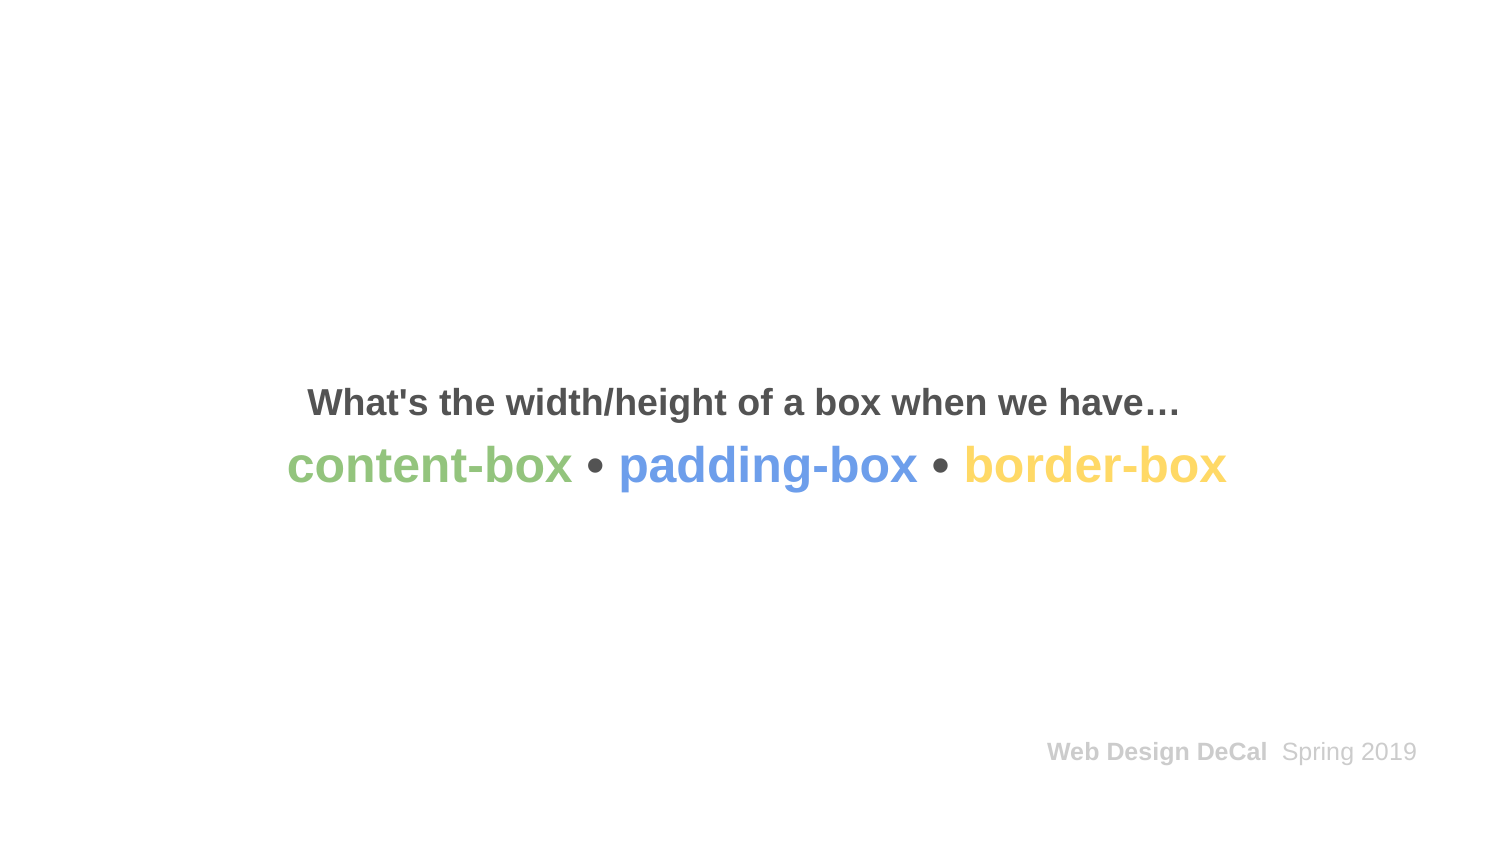

# What's the width/height of a box when we have… content-box • padding-box • border-box